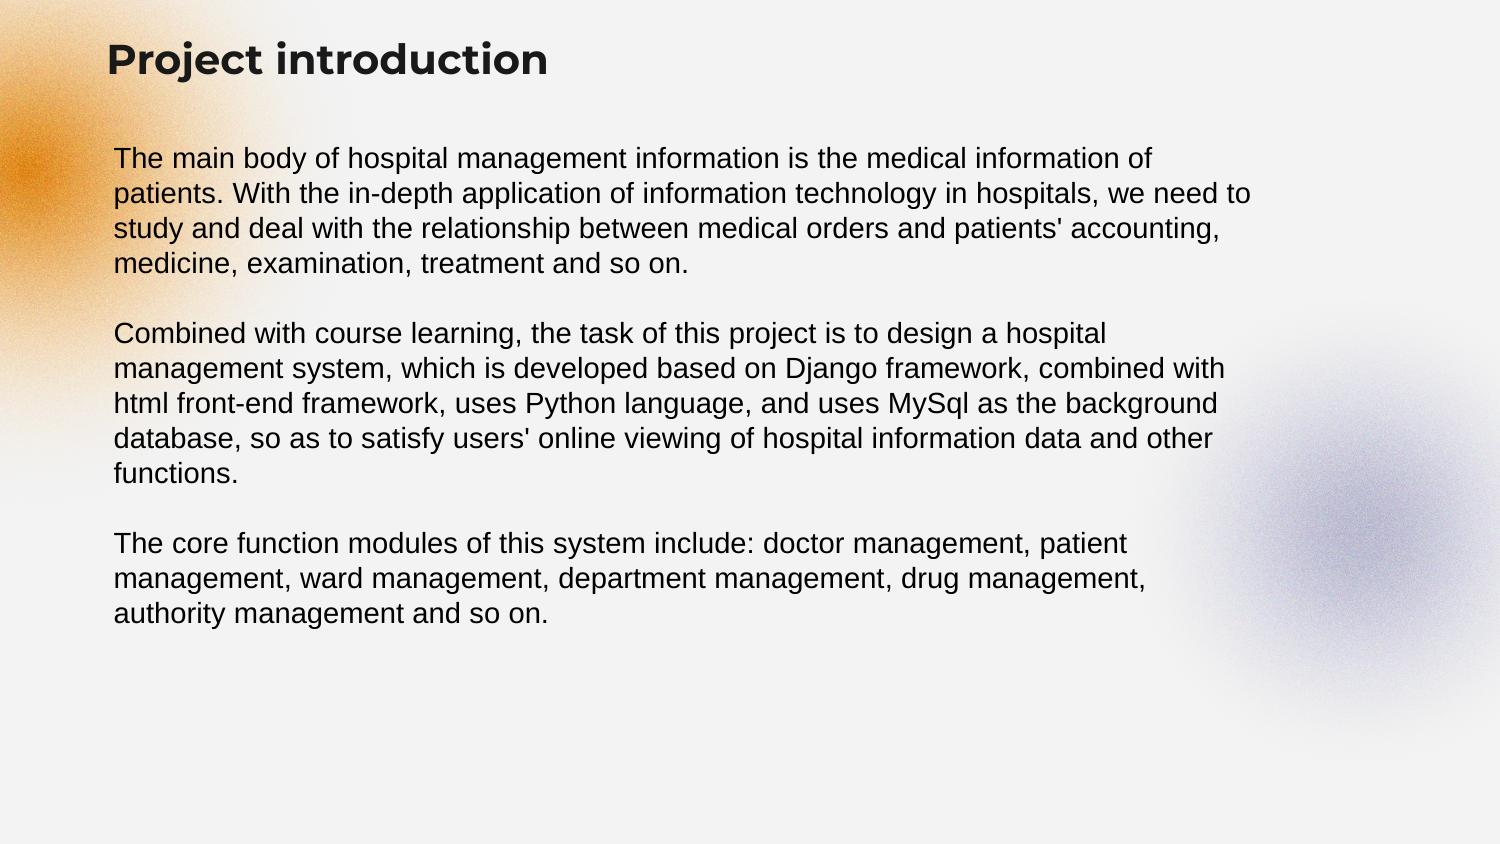

Project introduction
The main body of hospital management information is the medical information of patients. With the in-depth application of information technology in hospitals, we need to study and deal with the relationship between medical orders and patients' accounting, medicine, examination, treatment and so on.

Combined with course learning, the task of this project is to design a hospital management system, which is developed based on Django framework, combined with html front-end framework, uses Python language, and uses MySql as the background database, so as to satisfy users' online viewing of hospital information data and other functions.

The core function modules of this system include: doctor management, patient management, ward management, department management, drug management, authority management and so on.